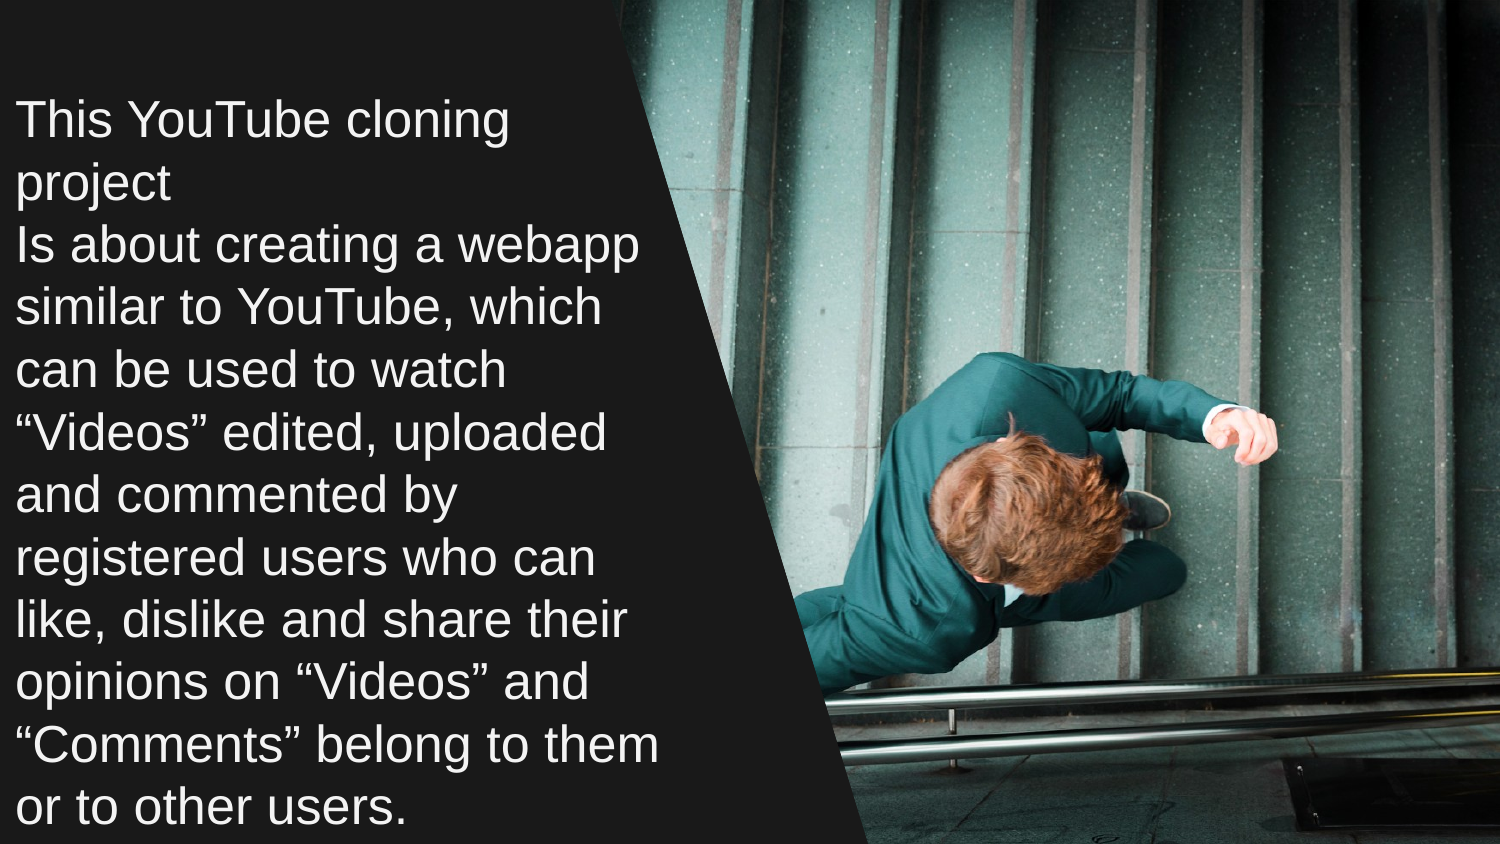

This YouTube cloning project
Is about creating a webapp similar to YouTube, which can be used to watch “Videos” edited, uploaded and commented by registered users who can like, dislike and share their opinions on “Videos” and “Comments” belong to them or to other users.